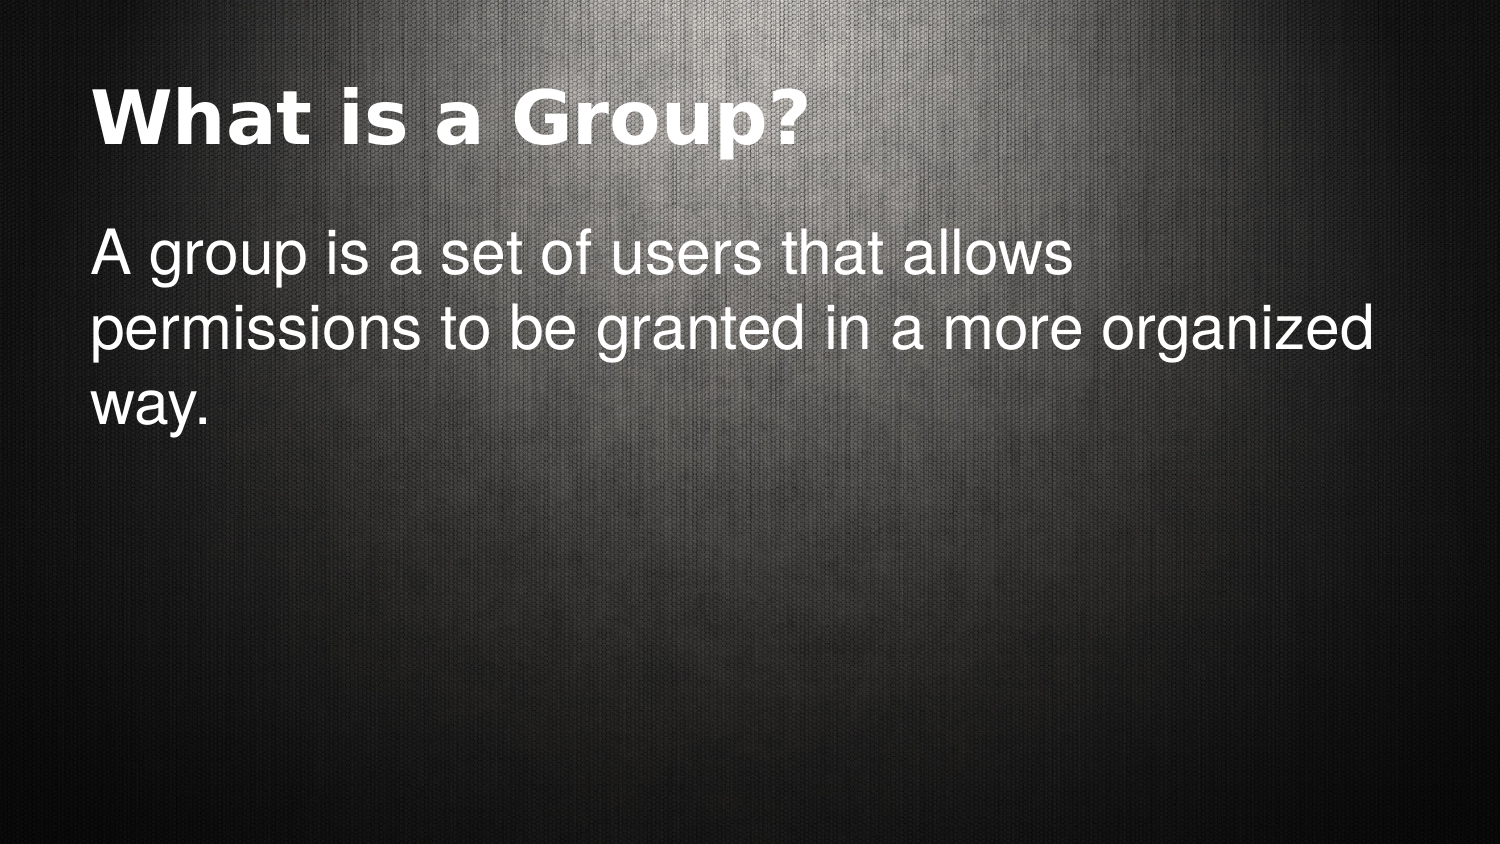

# What is a Group?
A group is a set of users that allows permissions to be granted in a more organized way.